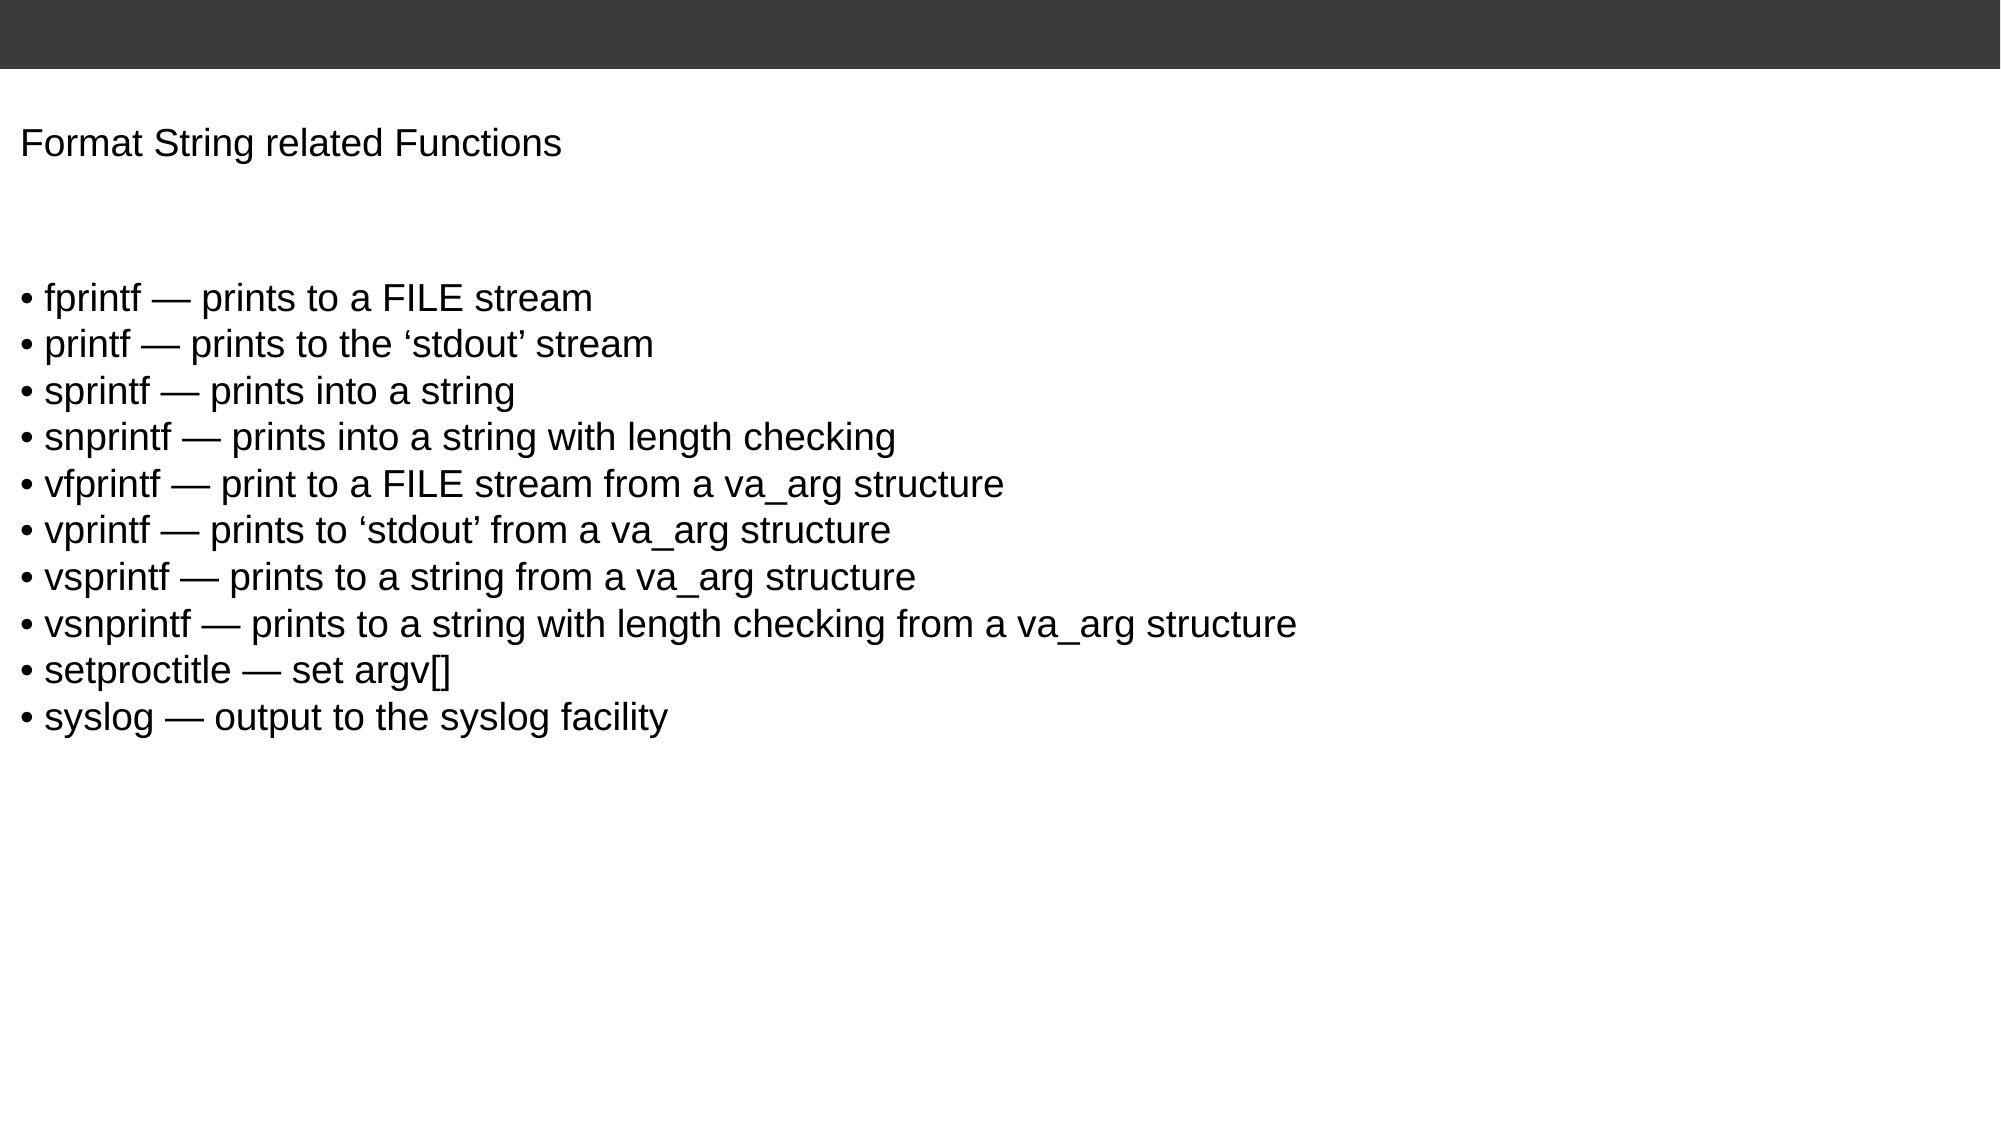

Format String related Functions
• fprintf — prints to a FILE stream
• printf — prints to the ‘stdout’ stream
• sprintf — prints into a string
• snprintf — prints into a string with length checking
• vfprintf — print to a FILE stream from a va_arg structure
• vprintf — prints to ‘stdout’ from a va_arg structure
• vsprintf — prints to a string from a va_arg structure
• vsnprintf — prints to a string with length checking from a va_arg structure
• setproctitle — set argv[]
• syslog — output to the syslog facility